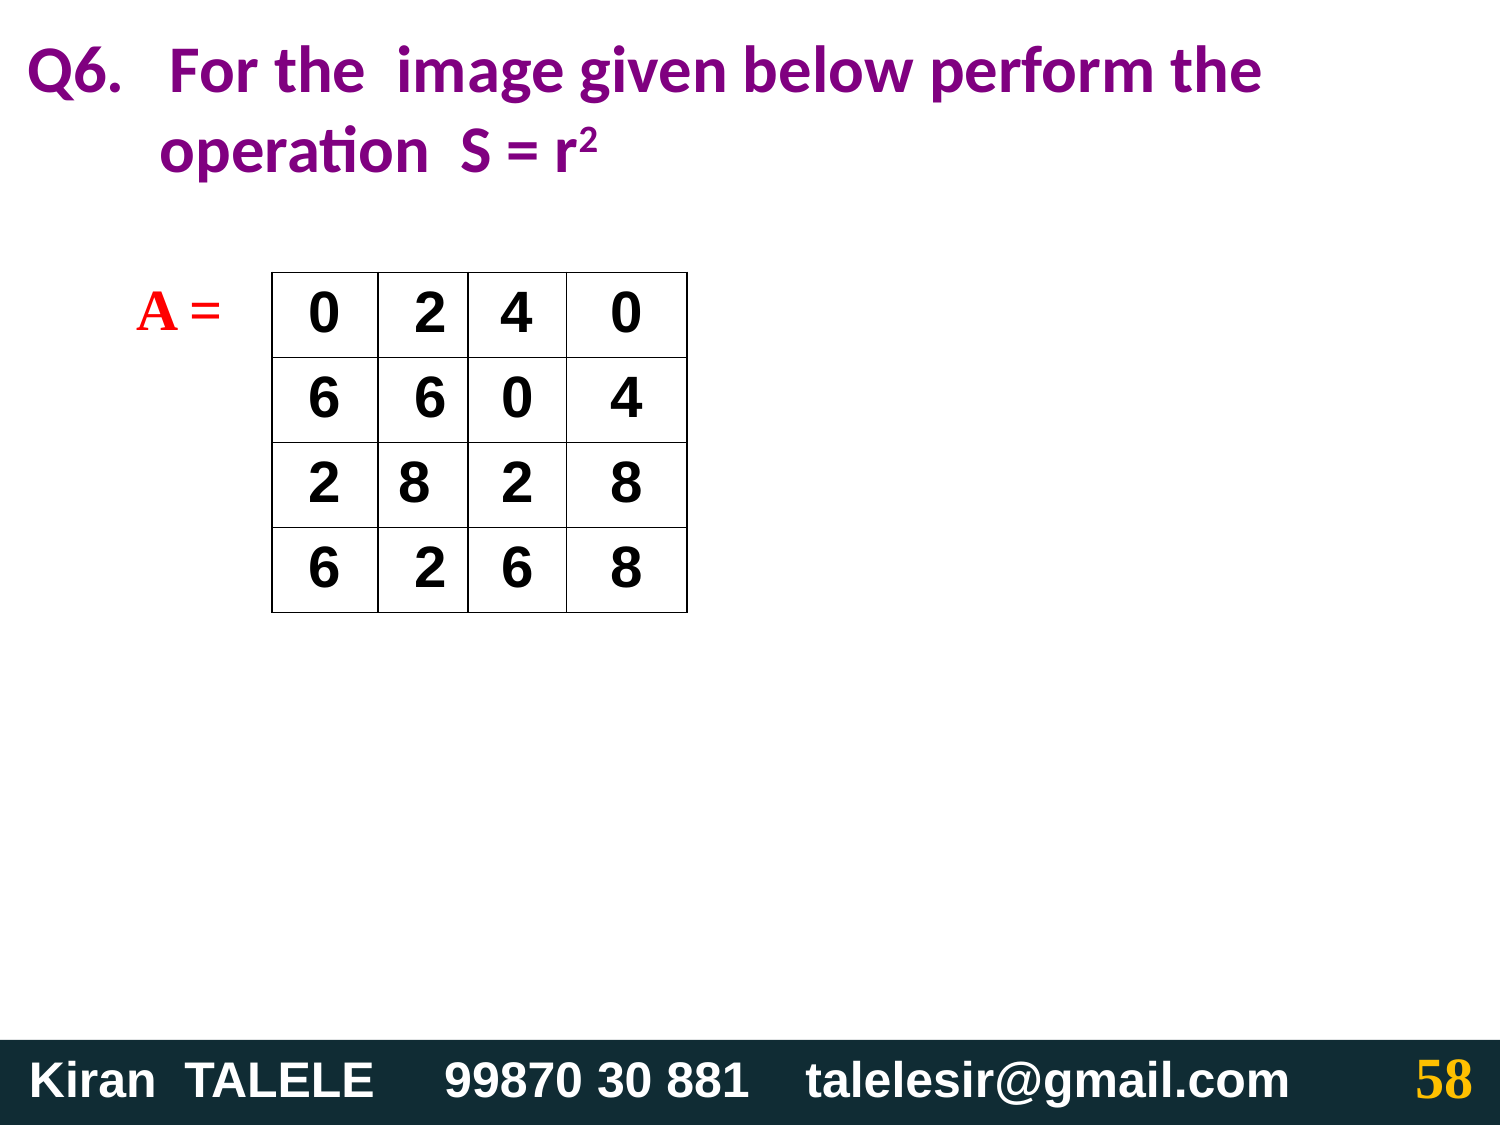

# Q6.   For the  image given below perform the operation  S = r2

A =
| 0 | 2 | 4 | 0 |
| --- | --- | --- | --- |
| 6 | 6 | 0 | 4 |
| 2 | 8 | 2 | 8 |
| 6 | 2 | 6 | 8 |
58
 Kiran  TALELE     99870 30 881    talelesir@gmail.com